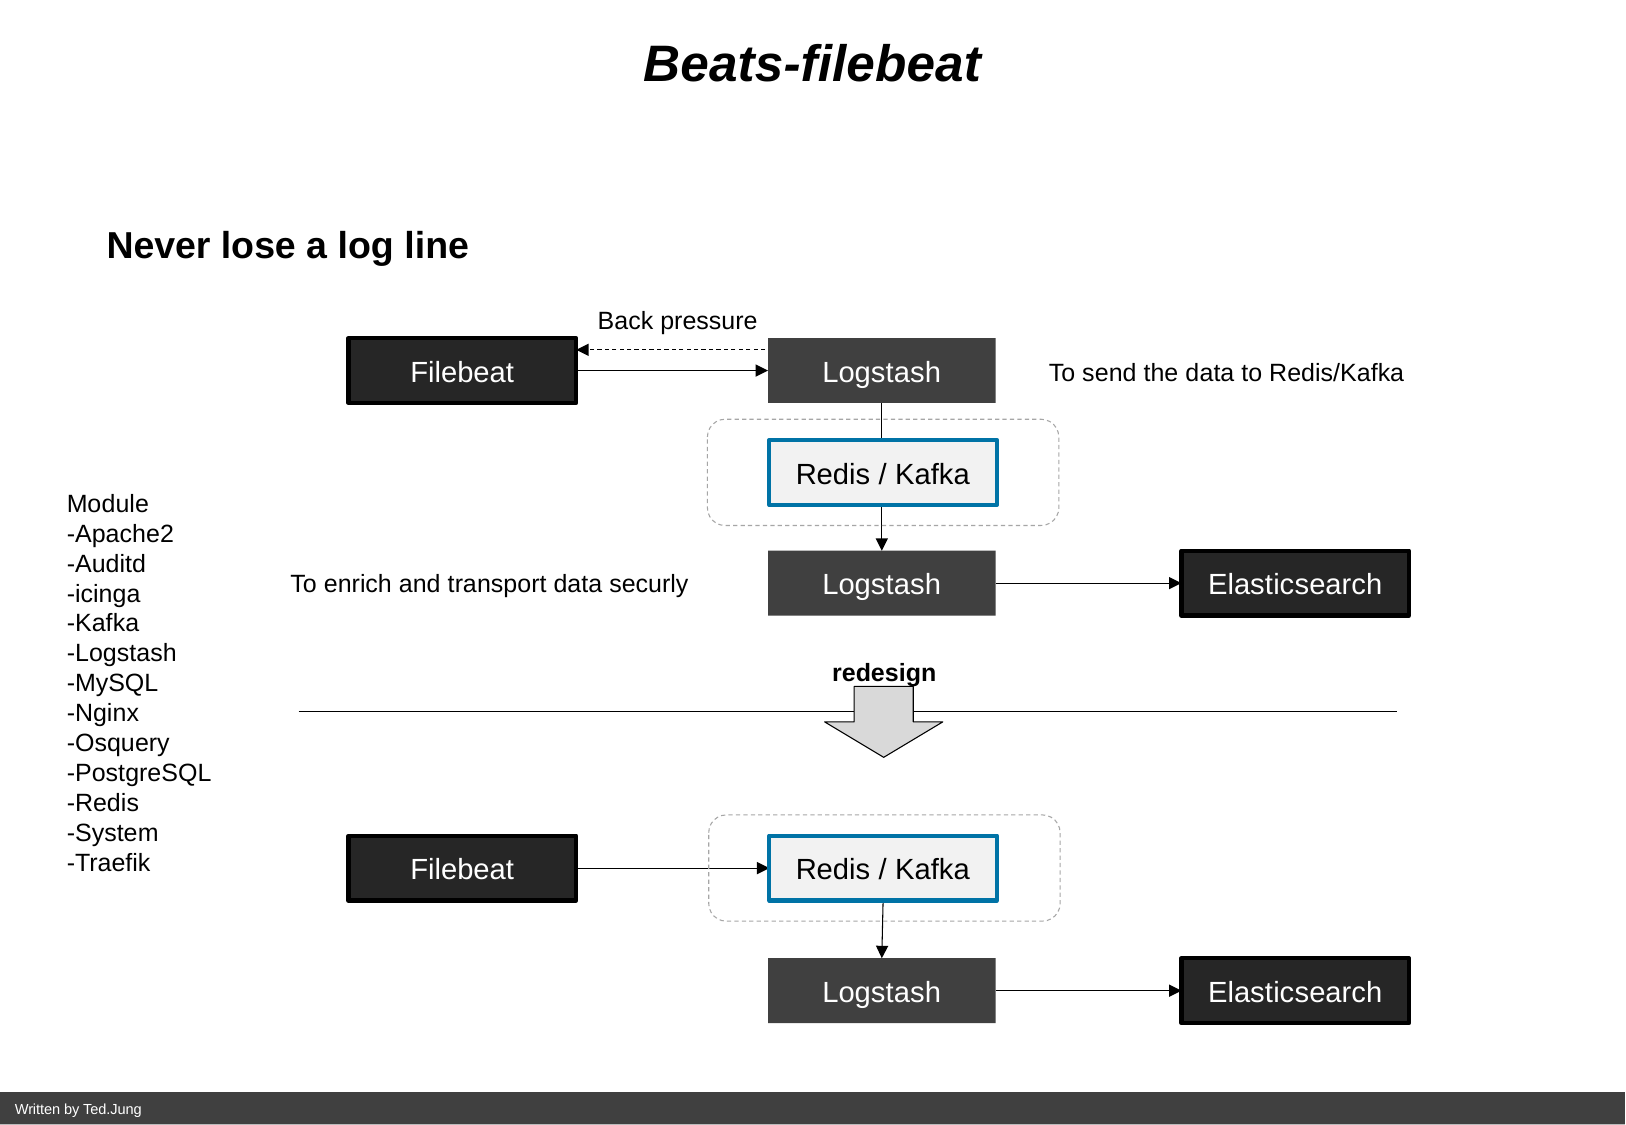

Beats-filebeat
Never lose a log line
Back pressure
Filebeat
Logstash
To send the data to Redis/Kafka

Redis / Kafka
Module
-Apache2
-Auditd
-icinga
-Kafka
-Logstash
-MySQL
-Nginx
-Osquery
-PostgreSQL
-Redis
-System
-Traefik
Logstash
Elasticsearch
To enrich and transport data securly
redesign

Filebeat
Redis / Kafka
Logstash
Elasticsearch